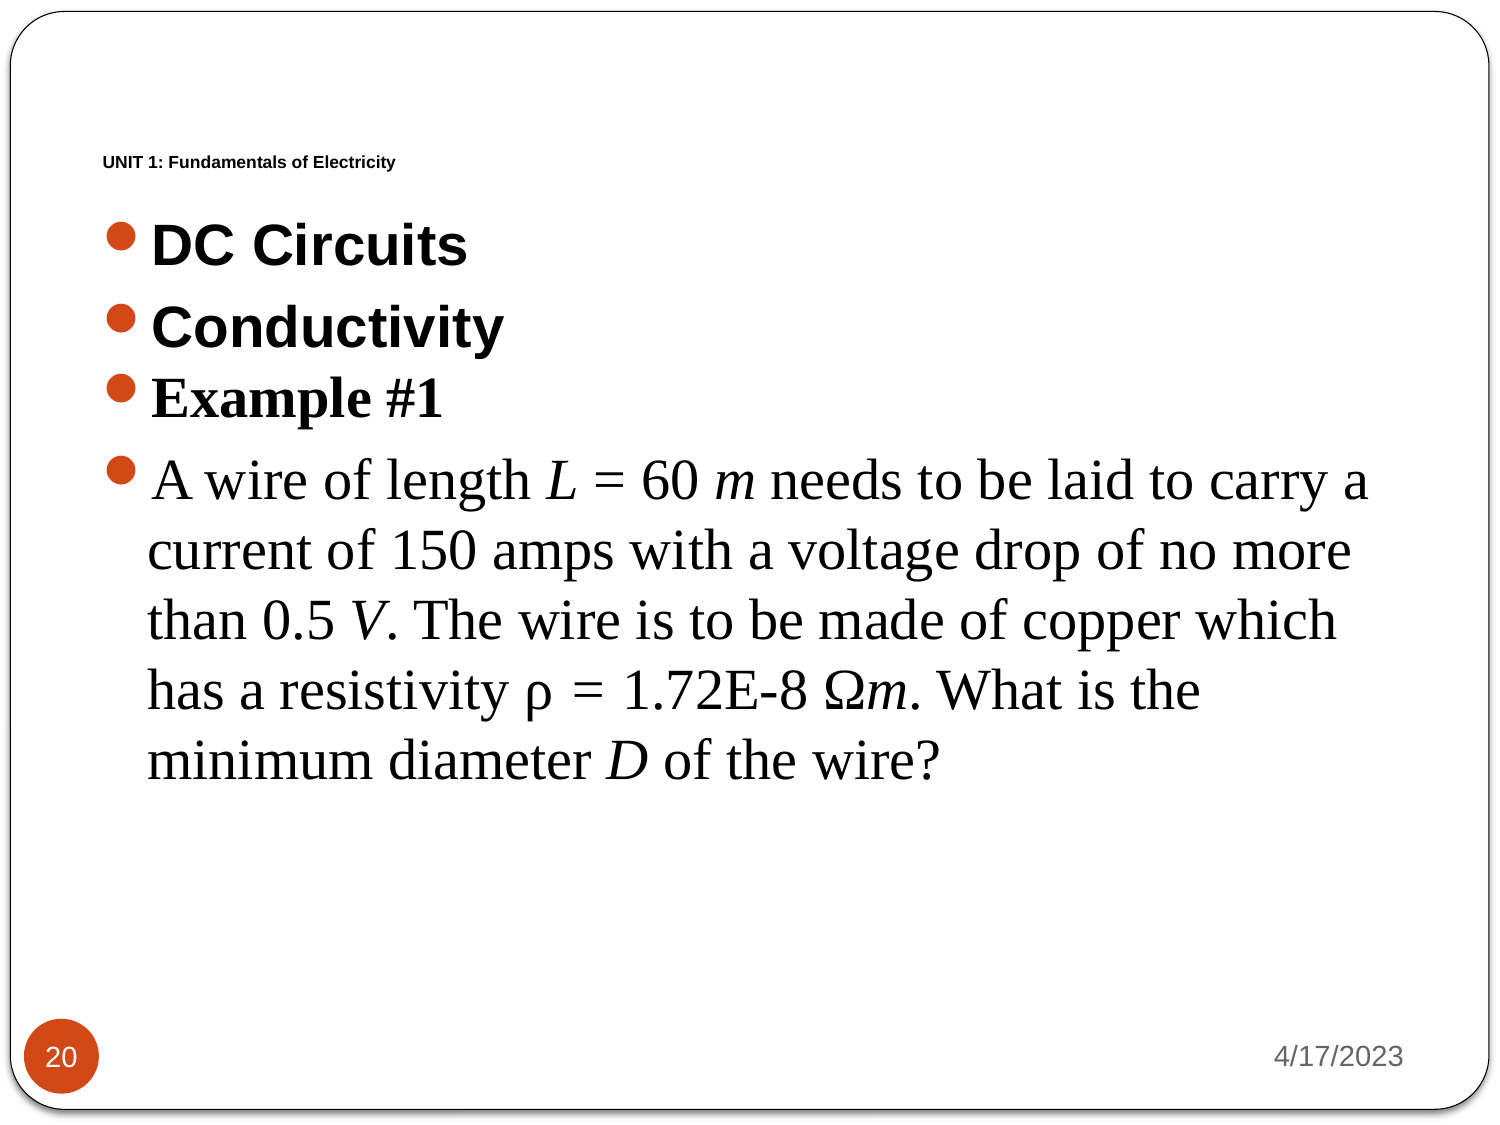

# UNIT 1: Fundamentals of Electricity
DC Circuits
Conductivity
Example #1
A wire of length L = 60 m needs to be laid to carry a current of 150 amps with a voltage drop of no more than 0.5 V. The wire is to be made of copper which has a resistivity ρ = 1.72E-8 Ωm. What is the minimum diameter D of the wire?

4/17/2023
20